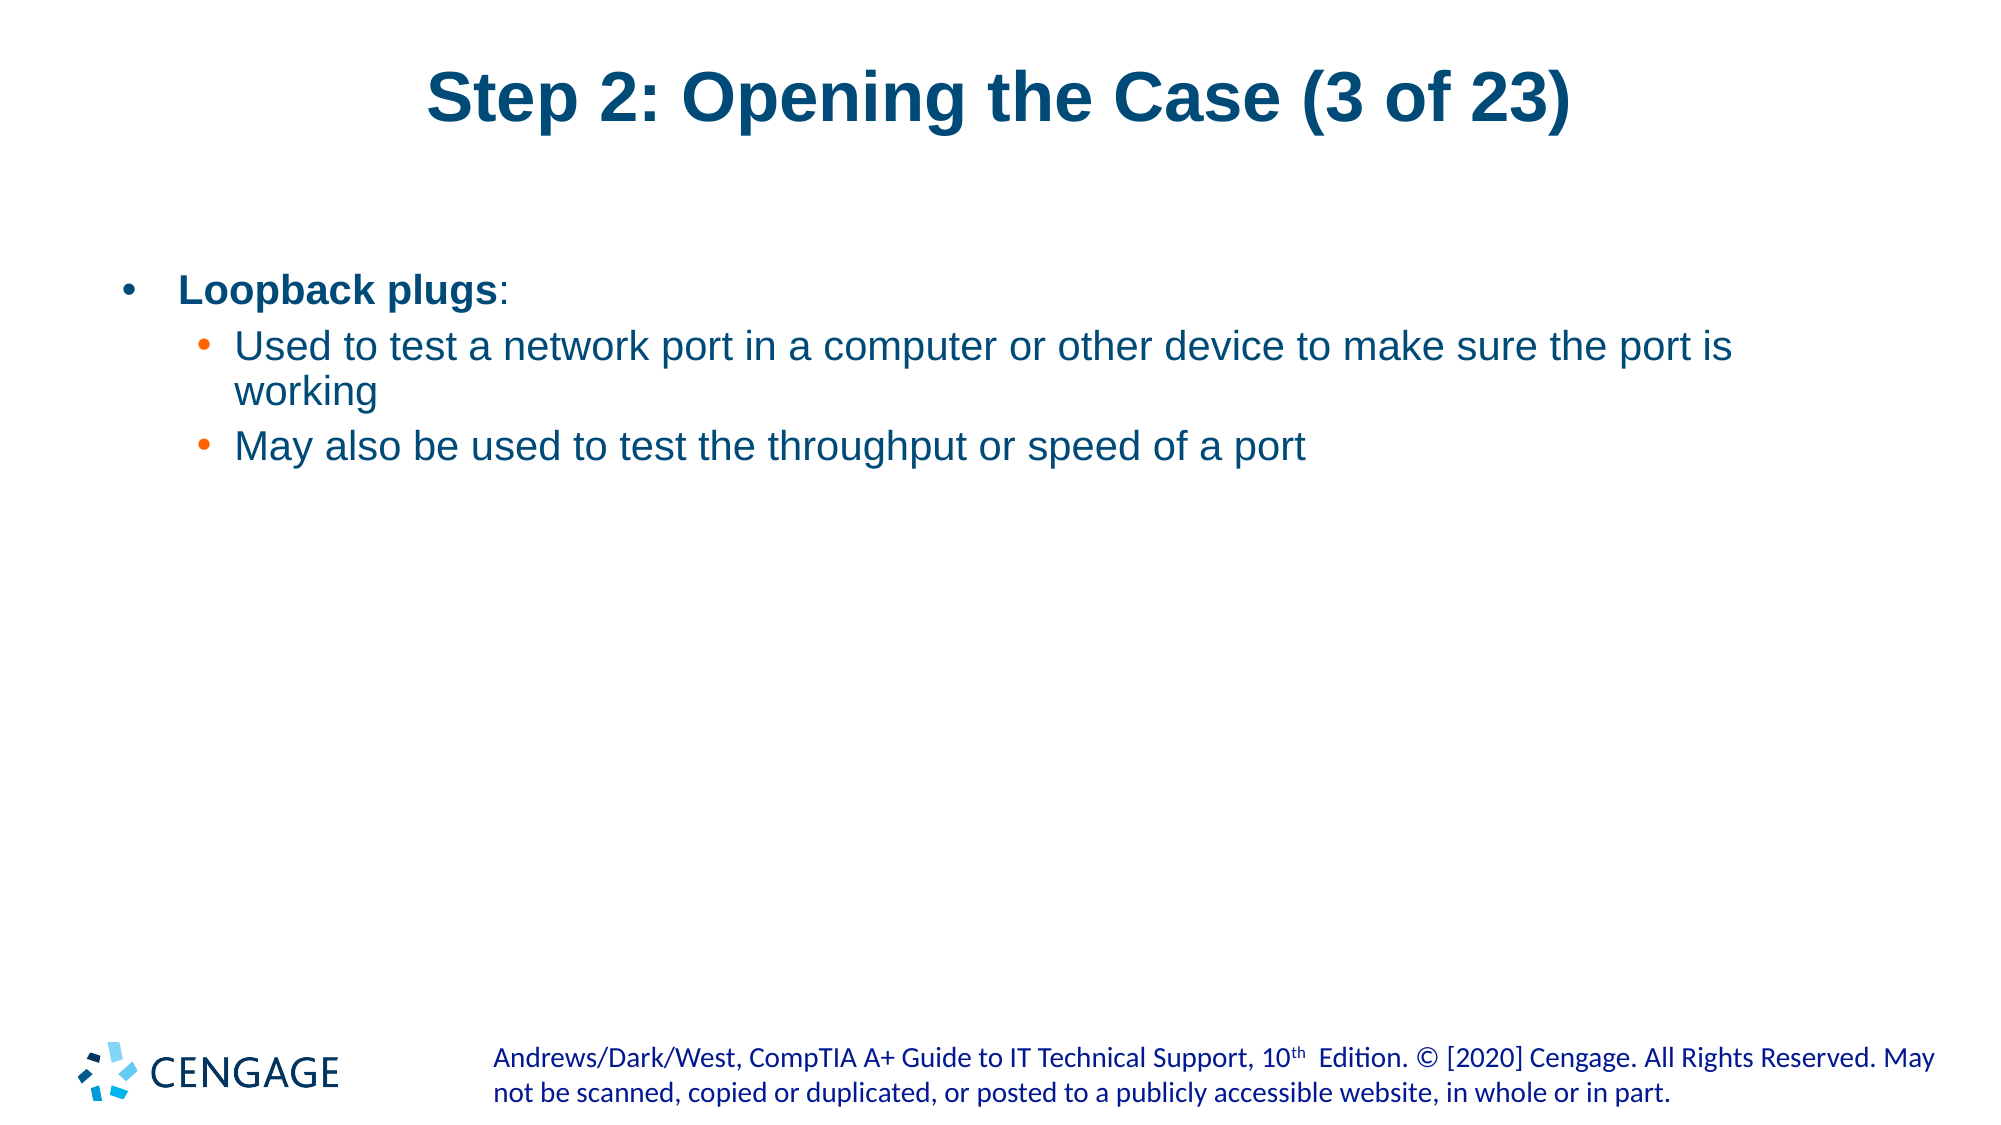

# Step 2: Opening the Case (3 of 23)
Loopback plugs:
Used to test a network port in a computer or other device to make sure the port is working
May also be used to test the throughput or speed of a port